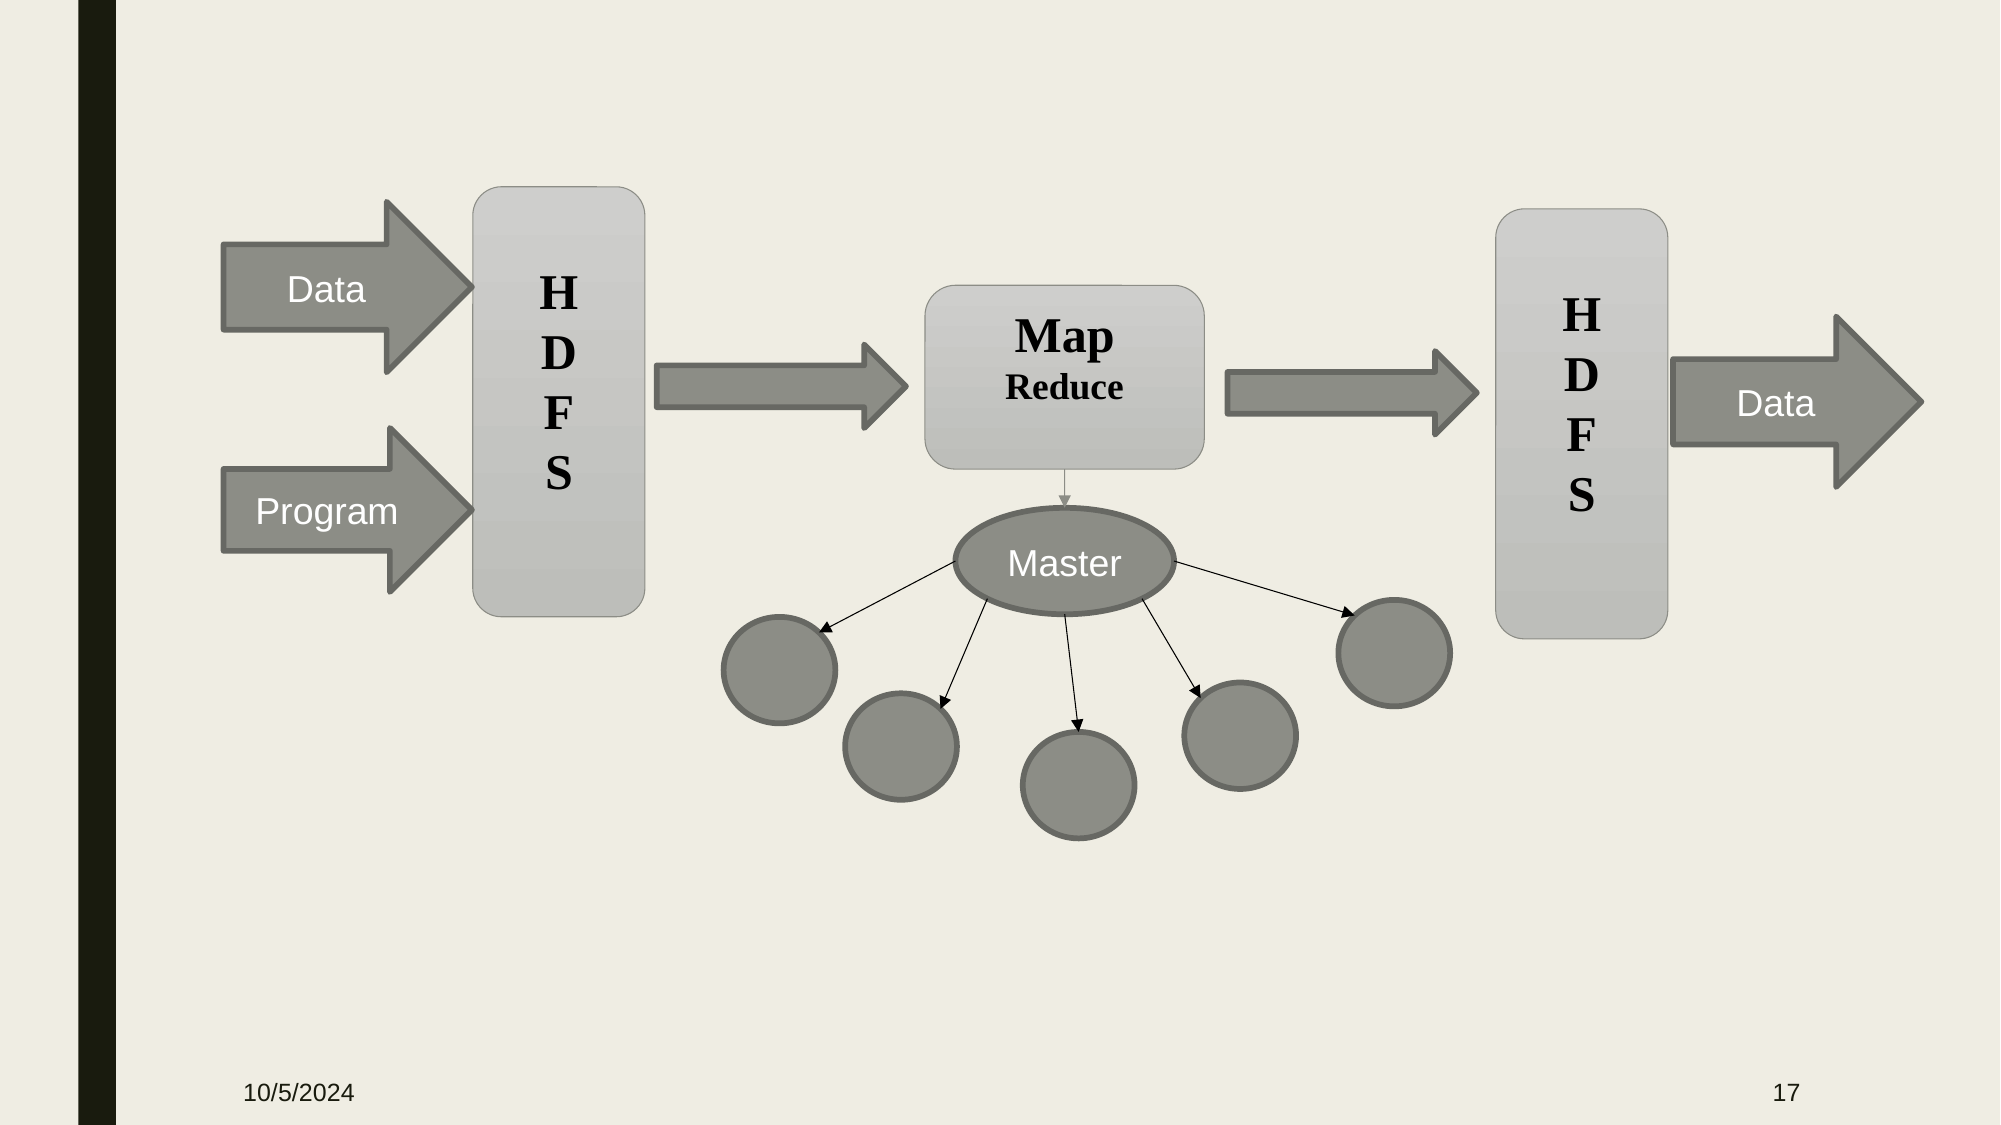

H
D
F
S

Data
H
D
F
S

Map
Reduce

Data

Program
Master

10/5/2024
17